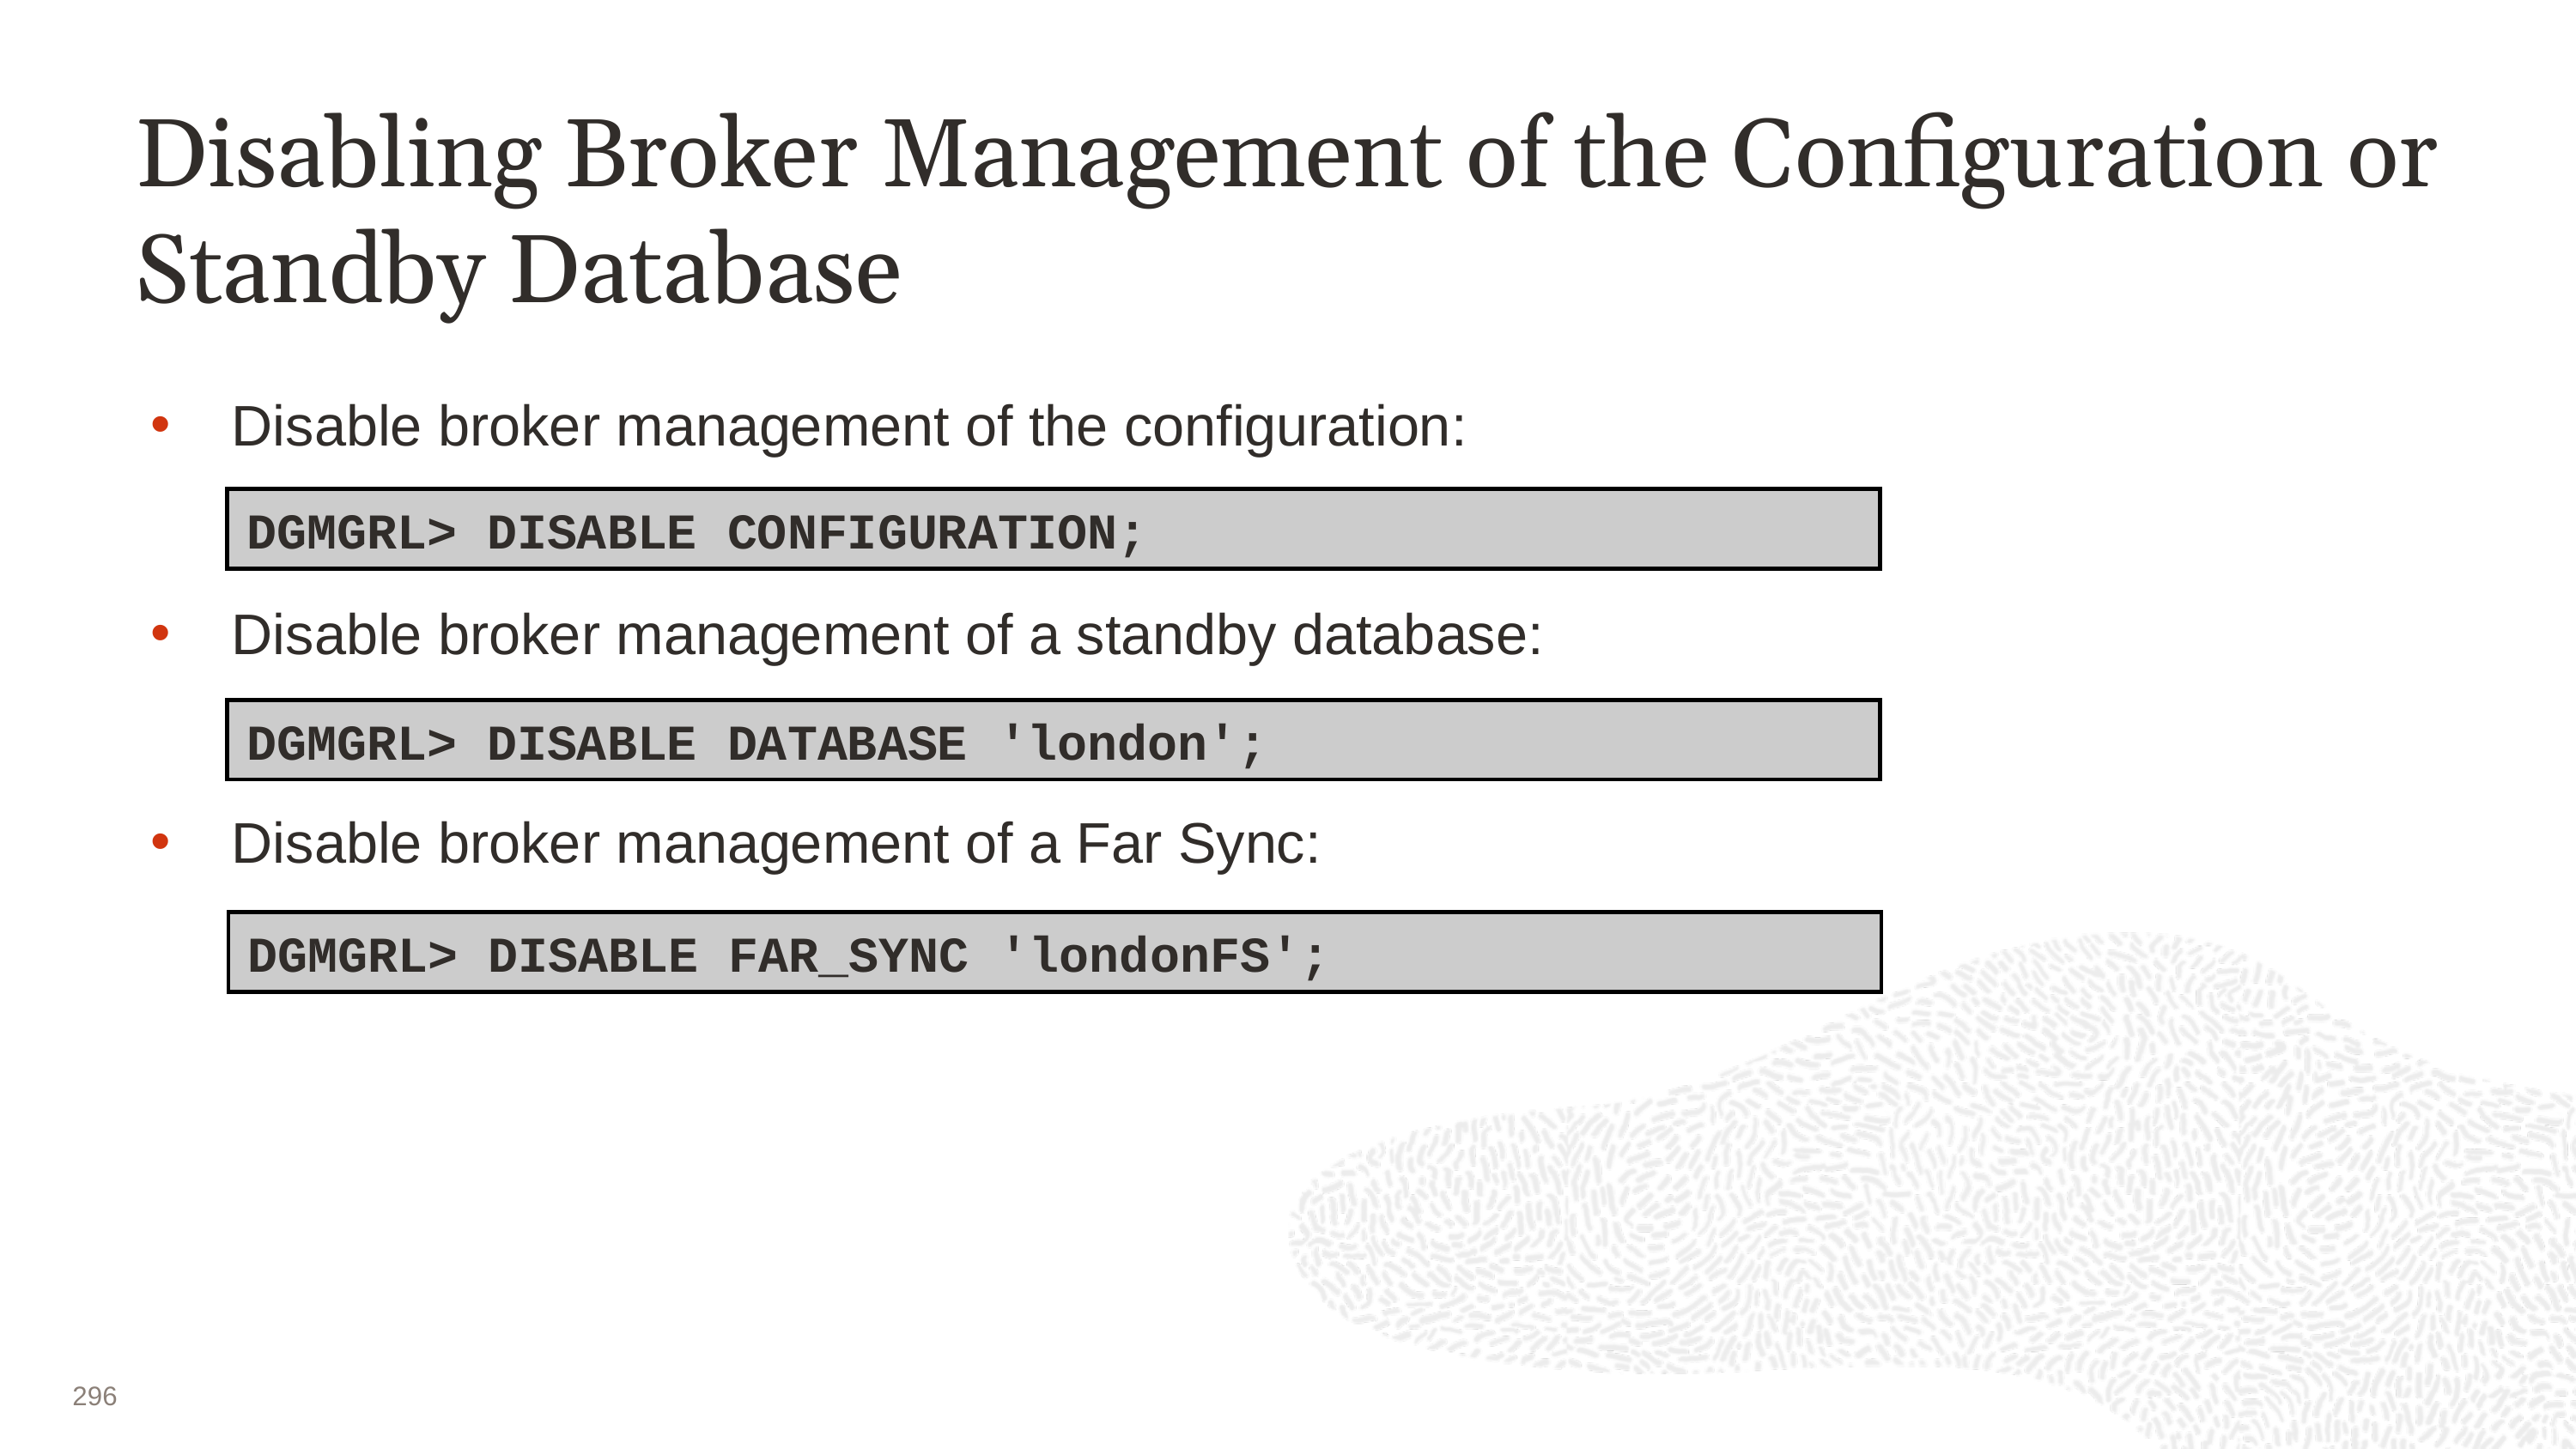

# Disabling Broker Management of the Configuration or Standby Database
Disable broker management of the configuration:

Disable broker management of a standby database:

Disable broker management of a Far Sync:
DGMGRL> DISABLE CONFIGURATION;
DGMGRL> DISABLE DATABASE 'london';
DGMGRL> DISABLE FAR_SYNC 'londonFS';